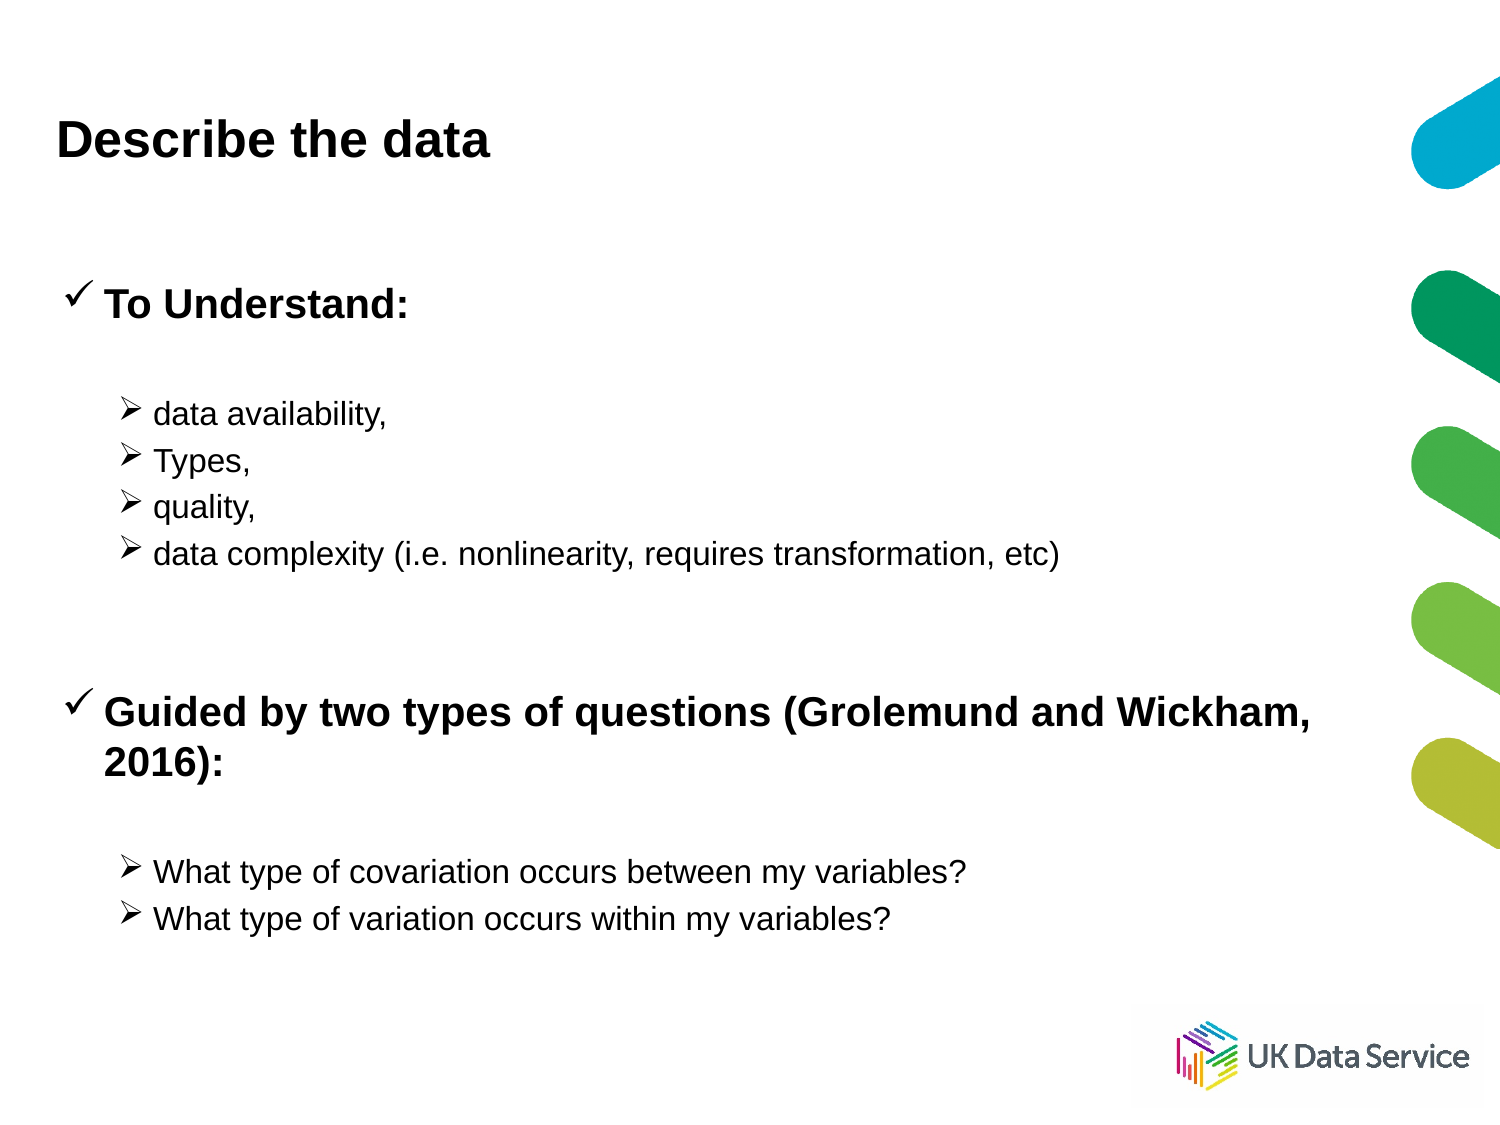

# Describe the data
To Understand:

data availability,
Types,
quality,
data complexity (i.e. nonlinearity, requires transformation, etc)

Guided by two types of questions (Grolemund and Wickham, 2016):

What type of covariation occurs between my variables?
What type of variation occurs within my variables?